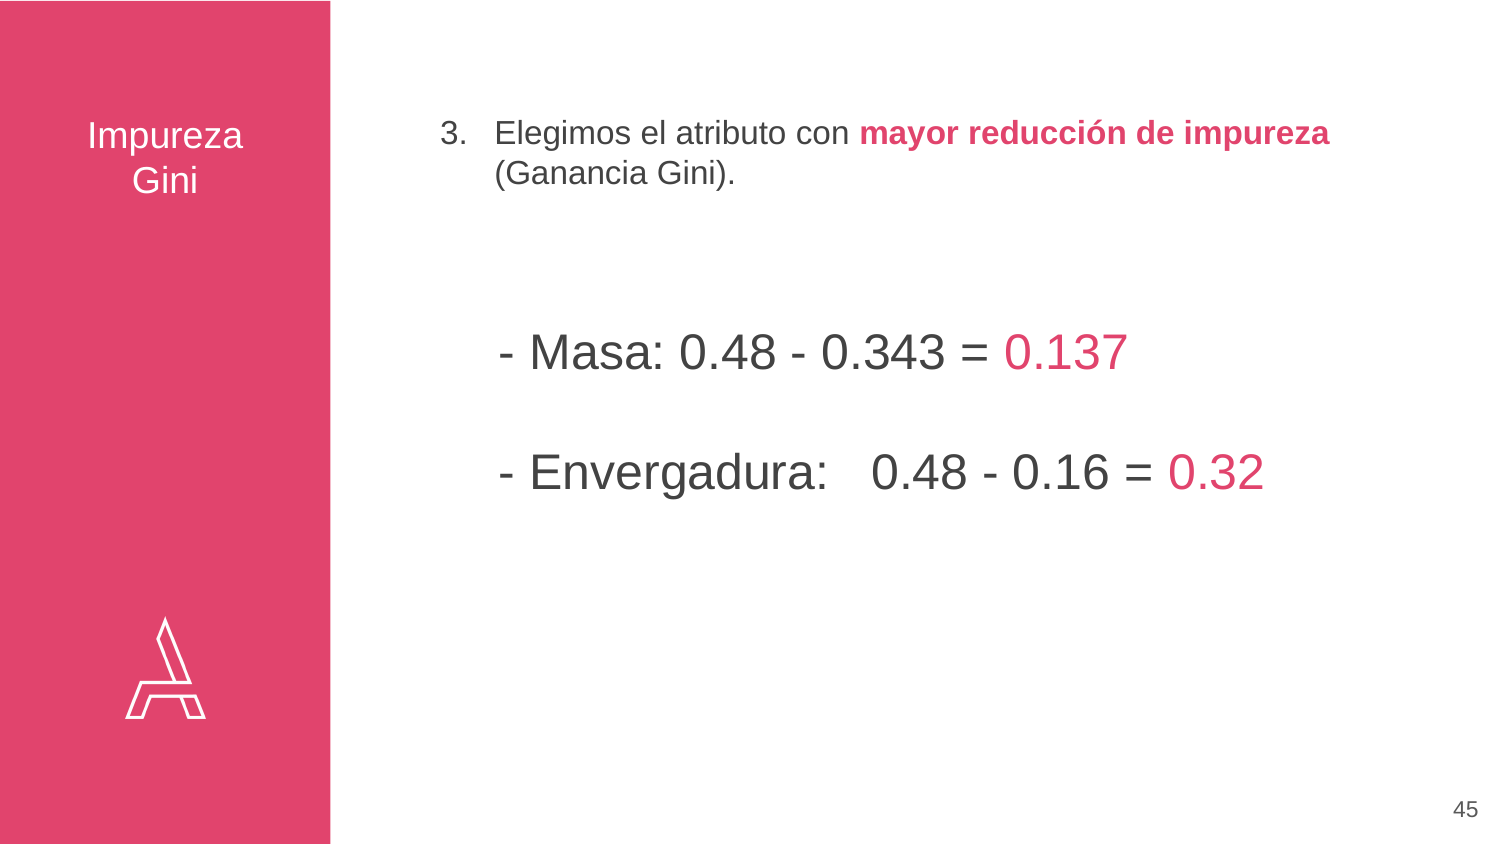

# Impureza Gini
Elegimos el atributo con mayor reducción de impureza (Ganancia Gini).
- Masa: 0.48 - 0.343 = 0.137
- Envergadura:   0.48 - 0.16 = 0.32
45